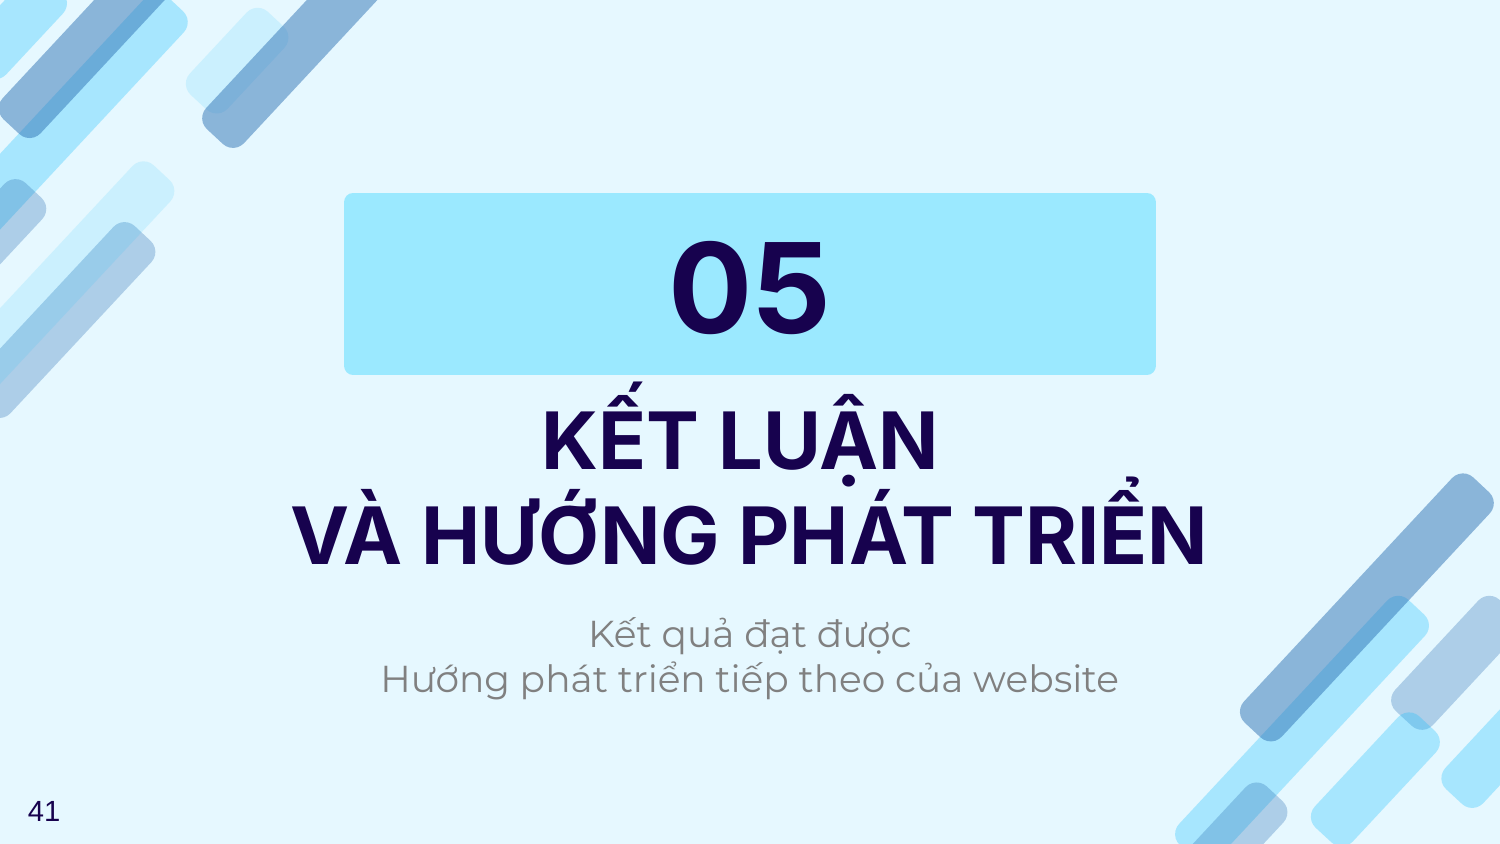

05
# KẾT LUẬN VÀ HƯỚNG PHÁT TRIỂN
Kết quả đạt được
Hướng phát triển tiếp theo của website
41